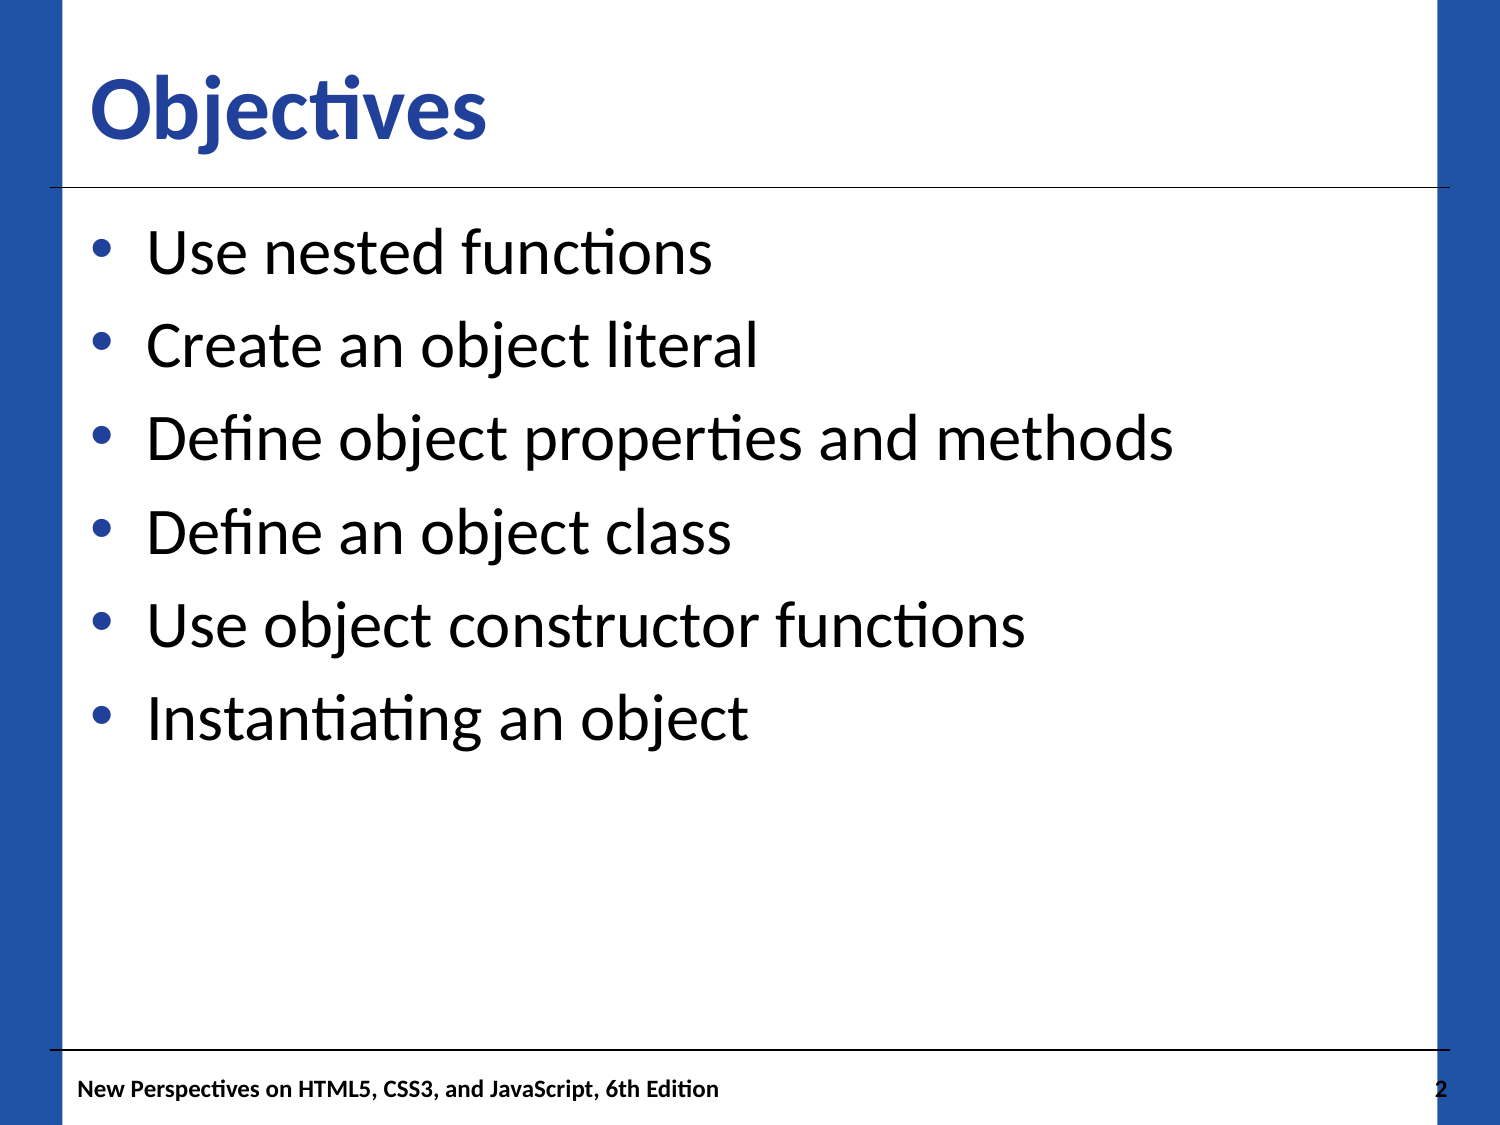

# Objectives
Use nested functions
Create an object literal
Define object properties and methods
Define an object class
Use object constructor functions
Instantiating an object
New Perspectives on HTML5, CSS3, and JavaScript, 6th Edition
2